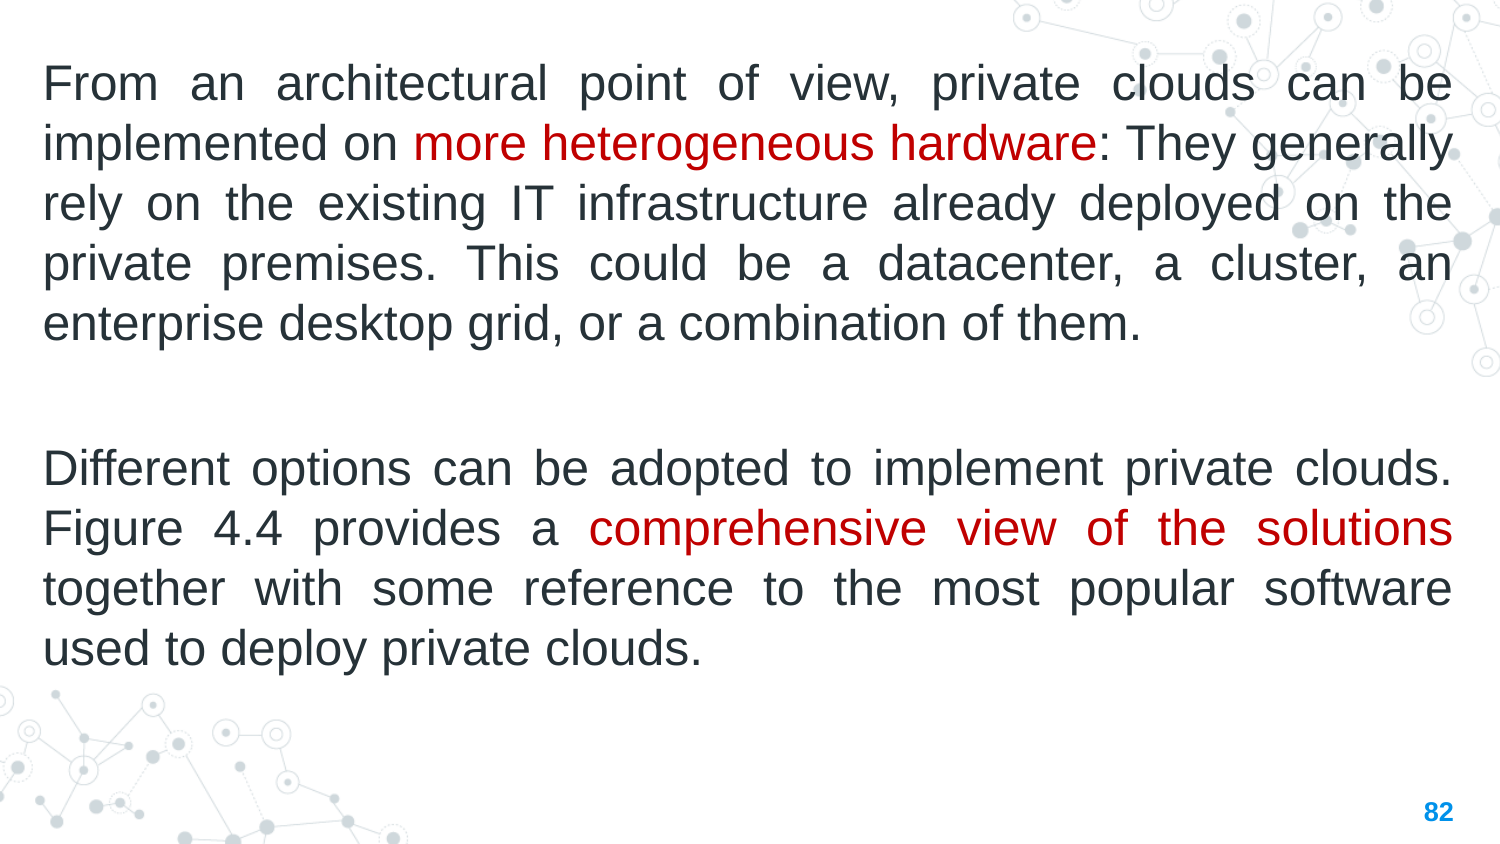

From an architectural point of view, private clouds can be implemented on more heterogeneous hardware: They generally rely on the existing IT infrastructure already deployed on the private premises. This could be a datacenter, a cluster, an enterprise desktop grid, or a combination of them.

Different options can be adopted to implement private clouds. Figure 4.4 provides a comprehensive view of the solutions together with some reference to the most popular software used to deploy private clouds.
82